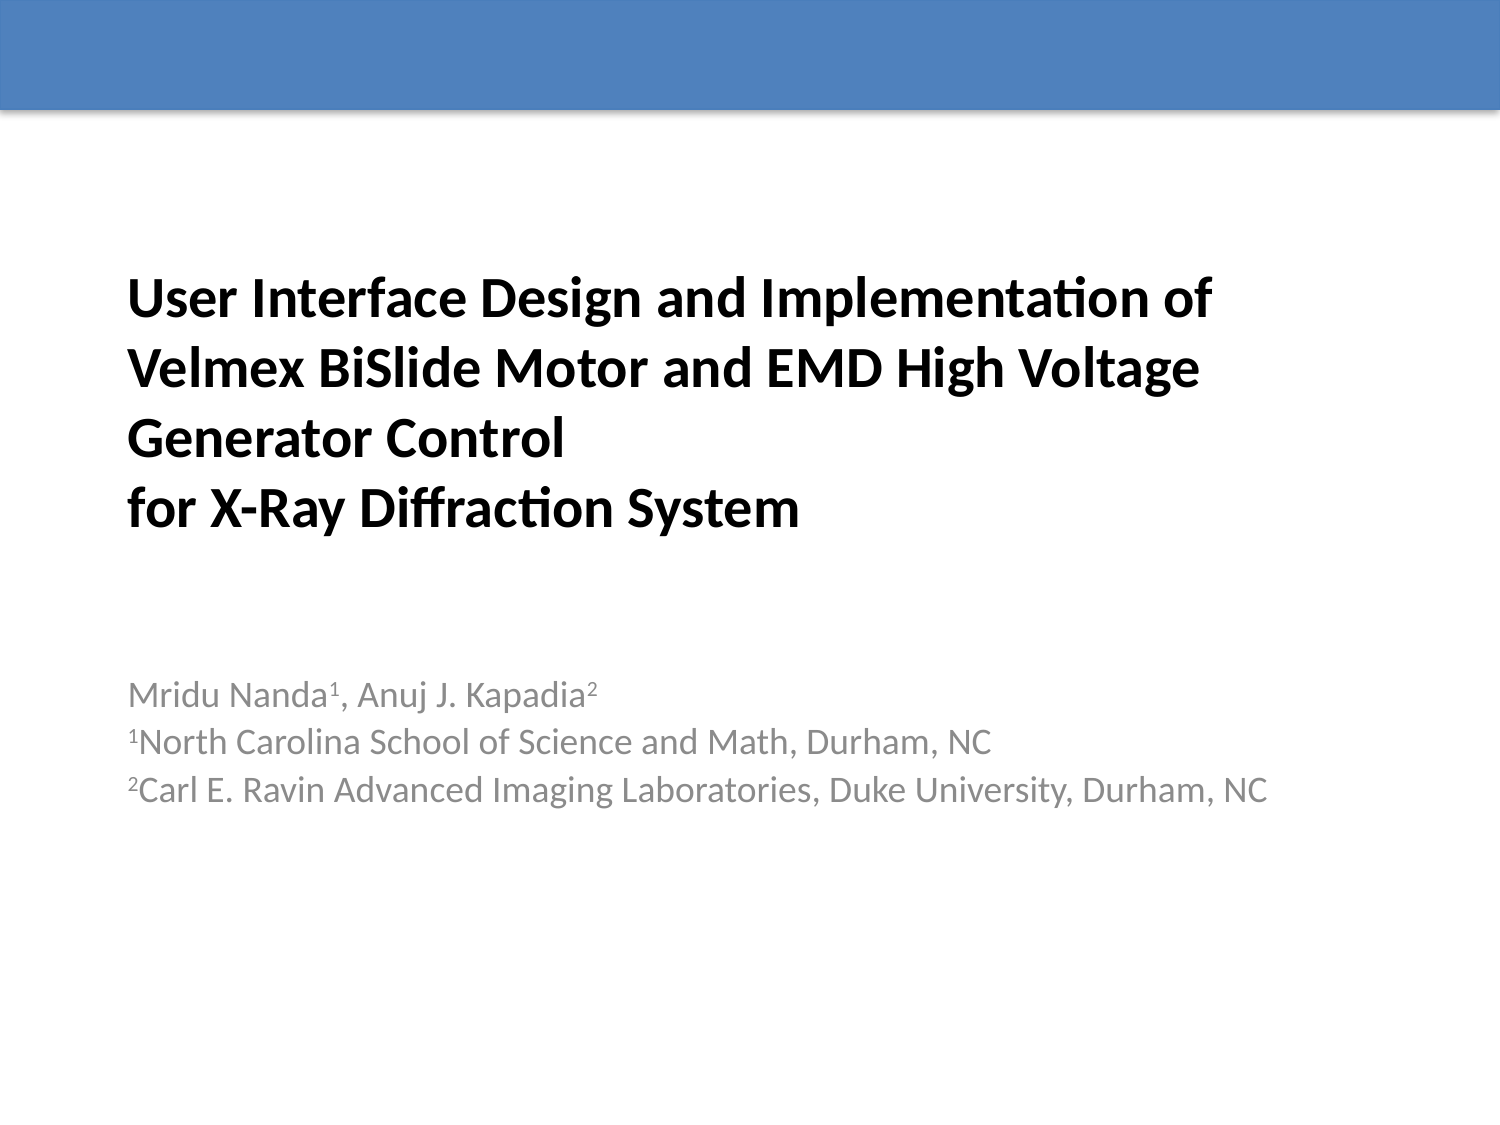

# User Interface Design and Implementation of Velmex BiSlide Motor and EMD High Voltage Generator Control for X-Ray Diffraction System
Mridu Nanda1, Anuj J. Kapadia2
1North Carolina School of Science and Math, Durham, NC
2Carl E. Ravin Advanced Imaging Laboratories, Duke University, Durham, NC